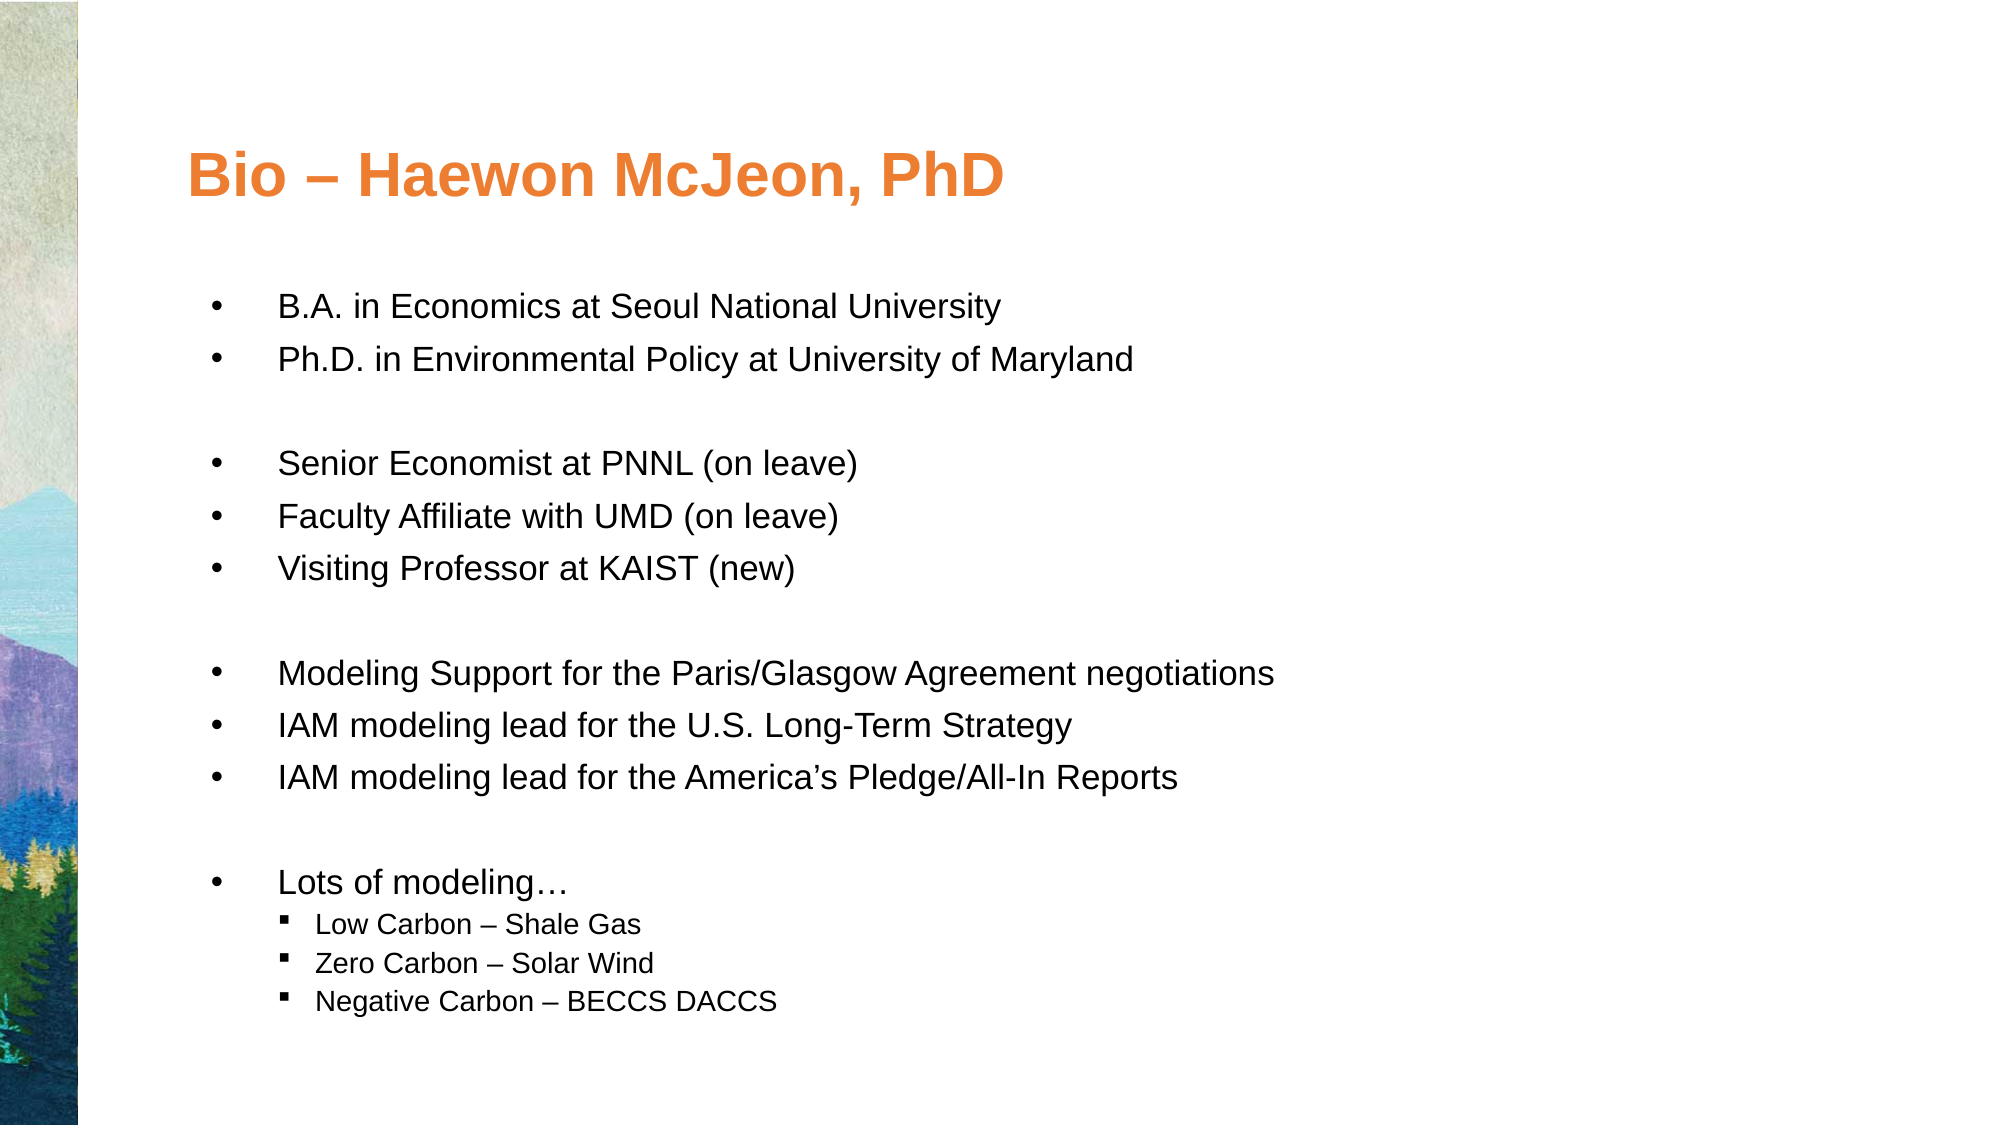

# Bio – Haewon McJeon, PhD
B.A. in Economics at Seoul National University
Ph.D. in Environmental Policy at University of Maryland

Senior Economist at PNNL (on leave)
Faculty Affiliate with UMD (on leave)
Visiting Professor at KAIST (new)

Modeling Support for the Paris/Glasgow Agreement negotiations
IAM modeling lead for the U.S. Long-Term Strategy
IAM modeling lead for the America’s Pledge/All-In Reports

Lots of modeling…
Low Carbon – Shale Gas
Zero Carbon – Solar Wind
Negative Carbon – BECCS DACCS